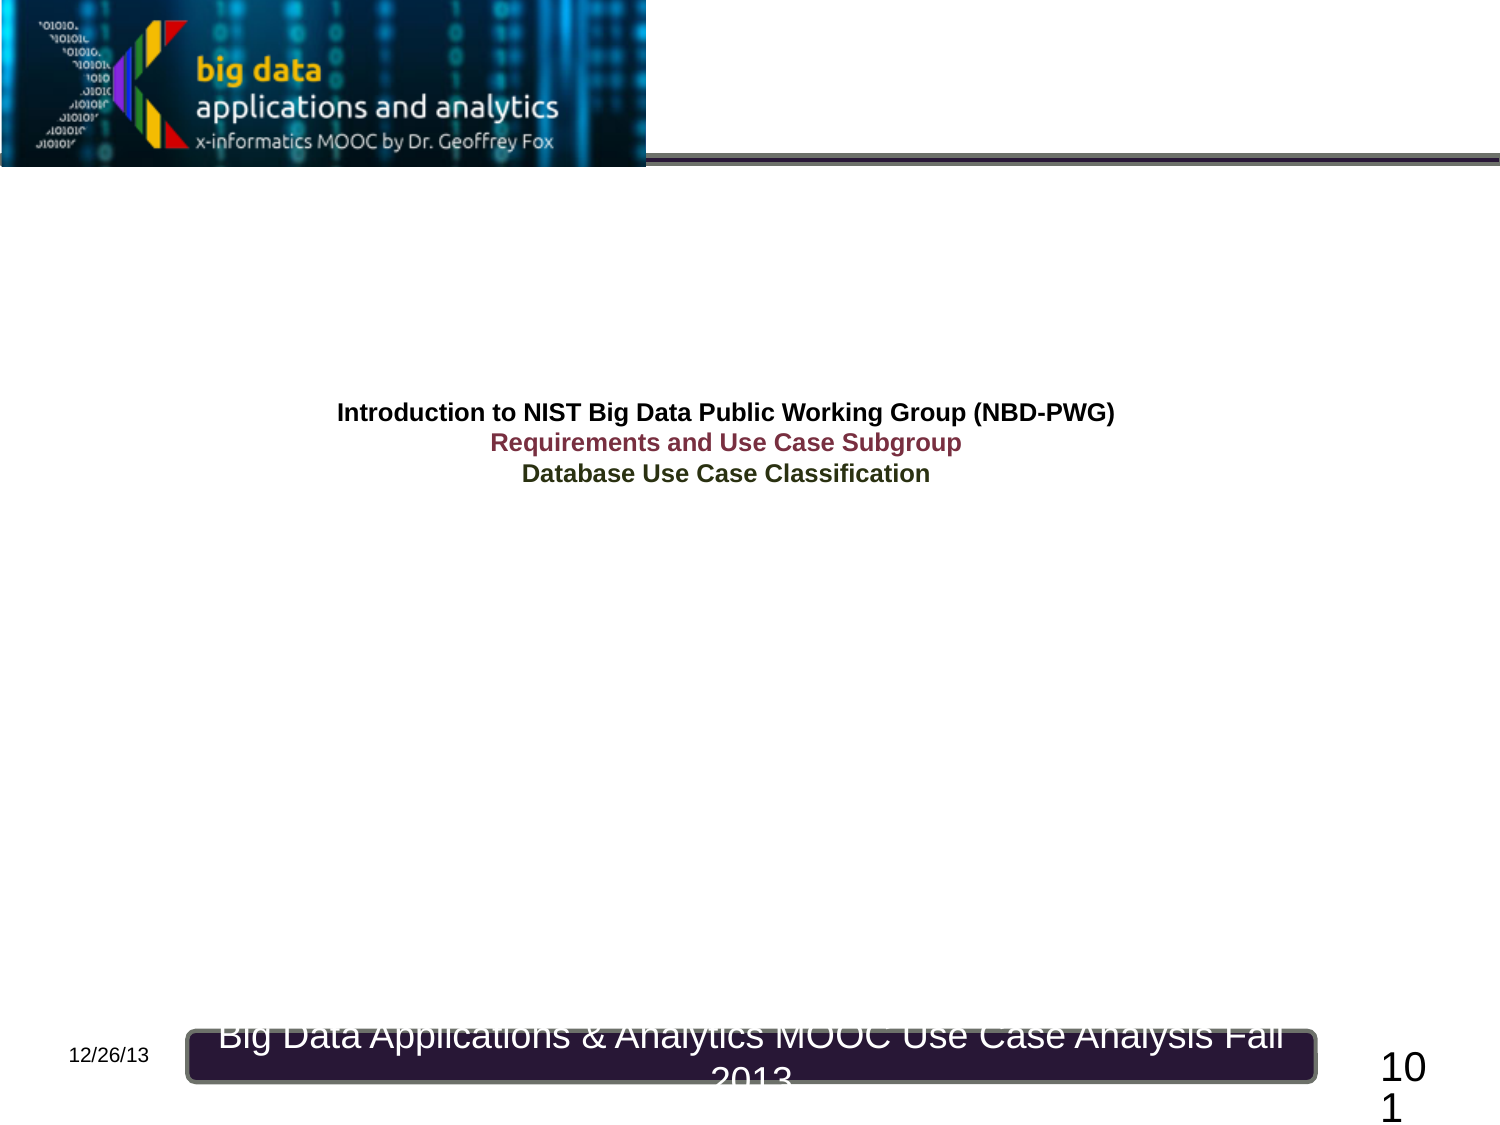

# Introduction to NIST Big Data Public Working Group (NBD-PWG) Requirements and Use Case Subgroup Database Use Case Classification